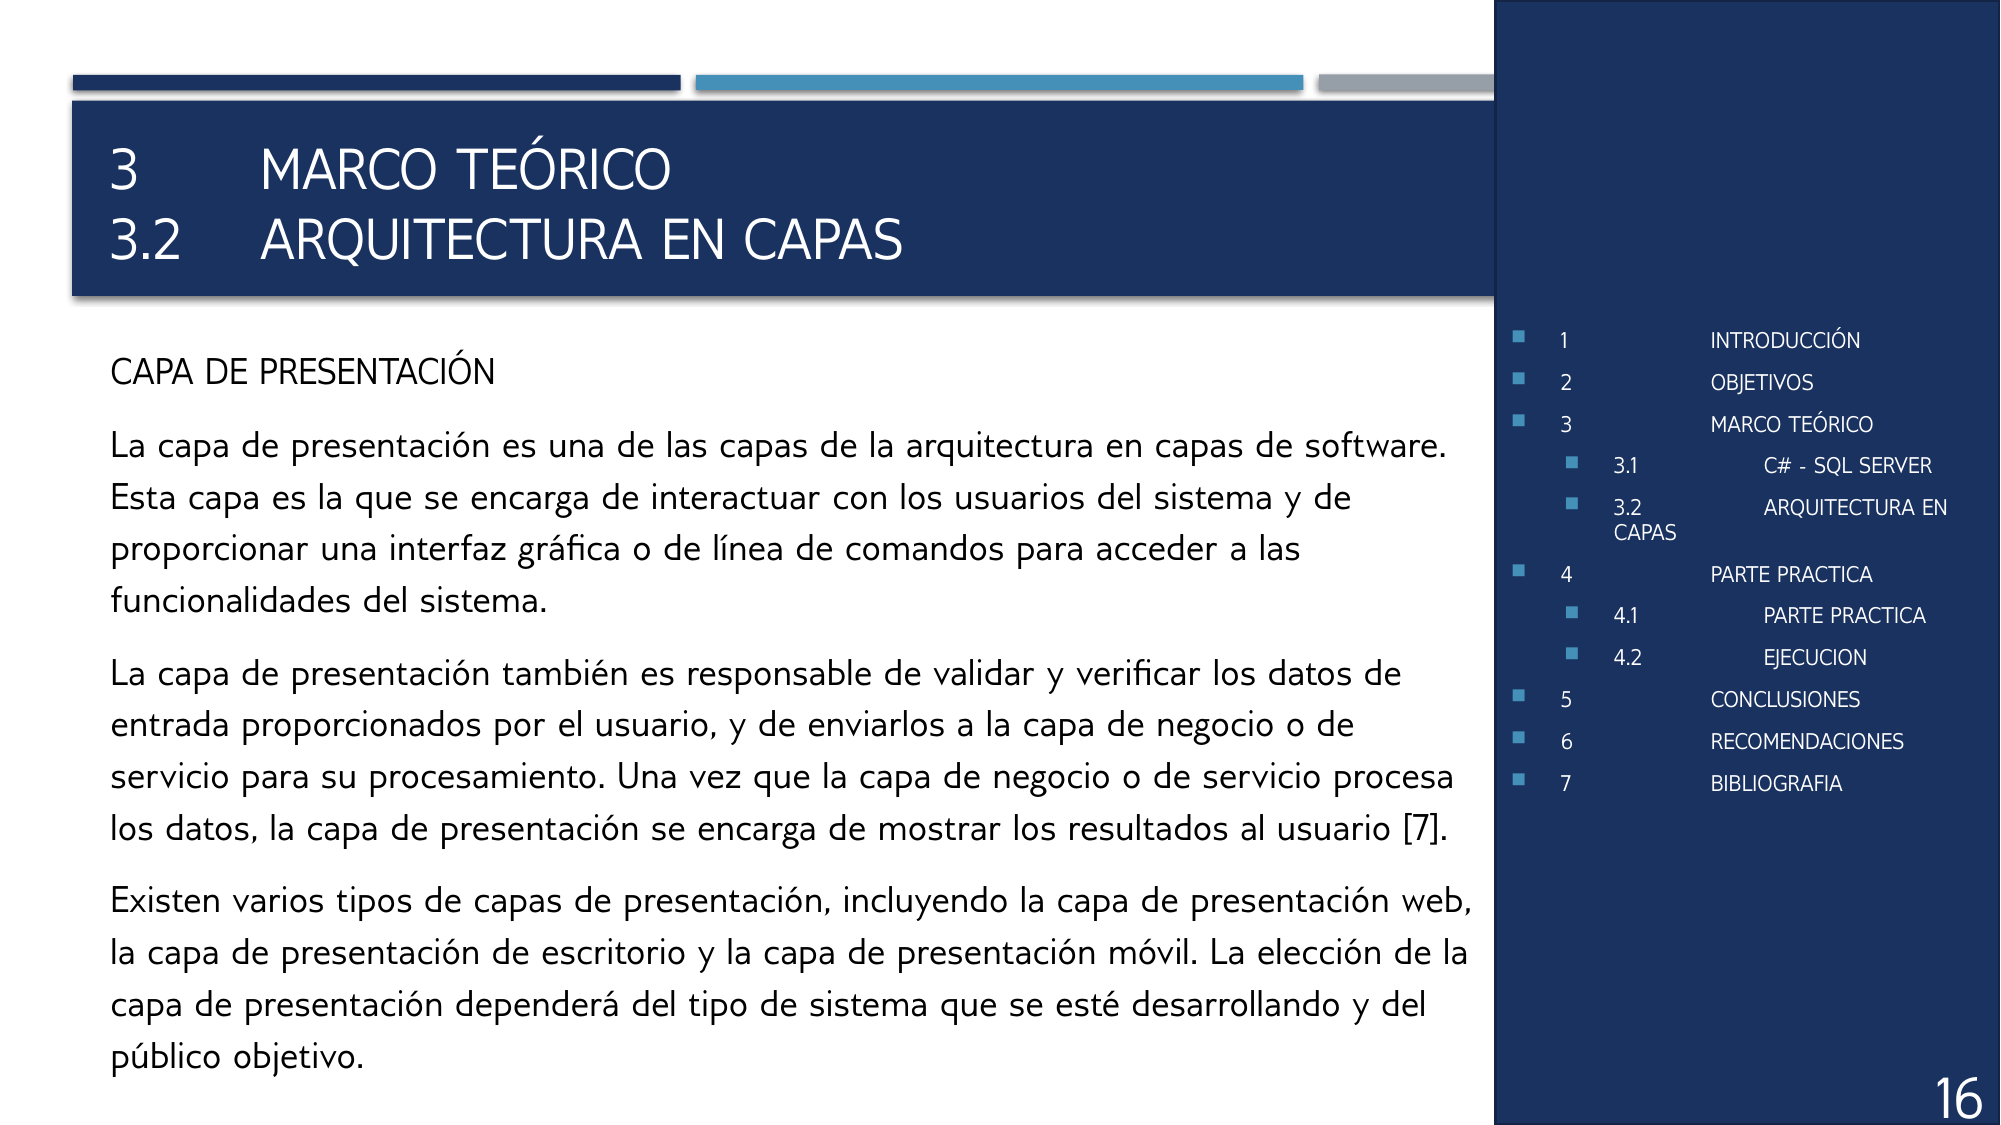

1	INTRODUCCIÓN
2	OBJETIVOS
3	MARCO TEÓRICO
3.1	C# - SQL SERVER
3.2	ARQUITECTURA EN CAPAS
4	PARTE PRACTICA
4.1	PARTE PRACTICA
4.2	EJECUCION
5	CONCLUSIONES
6	RECOMENDACIONES
7	BIBLIOGRAFIA
# 3	MARCO TEÓRICO 3.2	ARQUITECTURA EN CAPAS
CAPA DE PRESENTACIÓN
La capa de presentación es una de las capas de la arquitectura en capas de software. Esta capa es la que se encarga de interactuar con los usuarios del sistema y de proporcionar una interfaz gráfica o de línea de comandos para acceder a las funcionalidades del sistema.
La capa de presentación también es responsable de validar y verificar los datos de entrada proporcionados por el usuario, y de enviarlos a la capa de negocio o de servicio para su procesamiento. Una vez que la capa de negocio o de servicio procesa los datos, la capa de presentación se encarga de mostrar los resultados al usuario [7].
Existen varios tipos de capas de presentación, incluyendo la capa de presentación web, la capa de presentación de escritorio y la capa de presentación móvil. La elección de la capa de presentación dependerá del tipo de sistema que se esté desarrollando y del público objetivo.
16